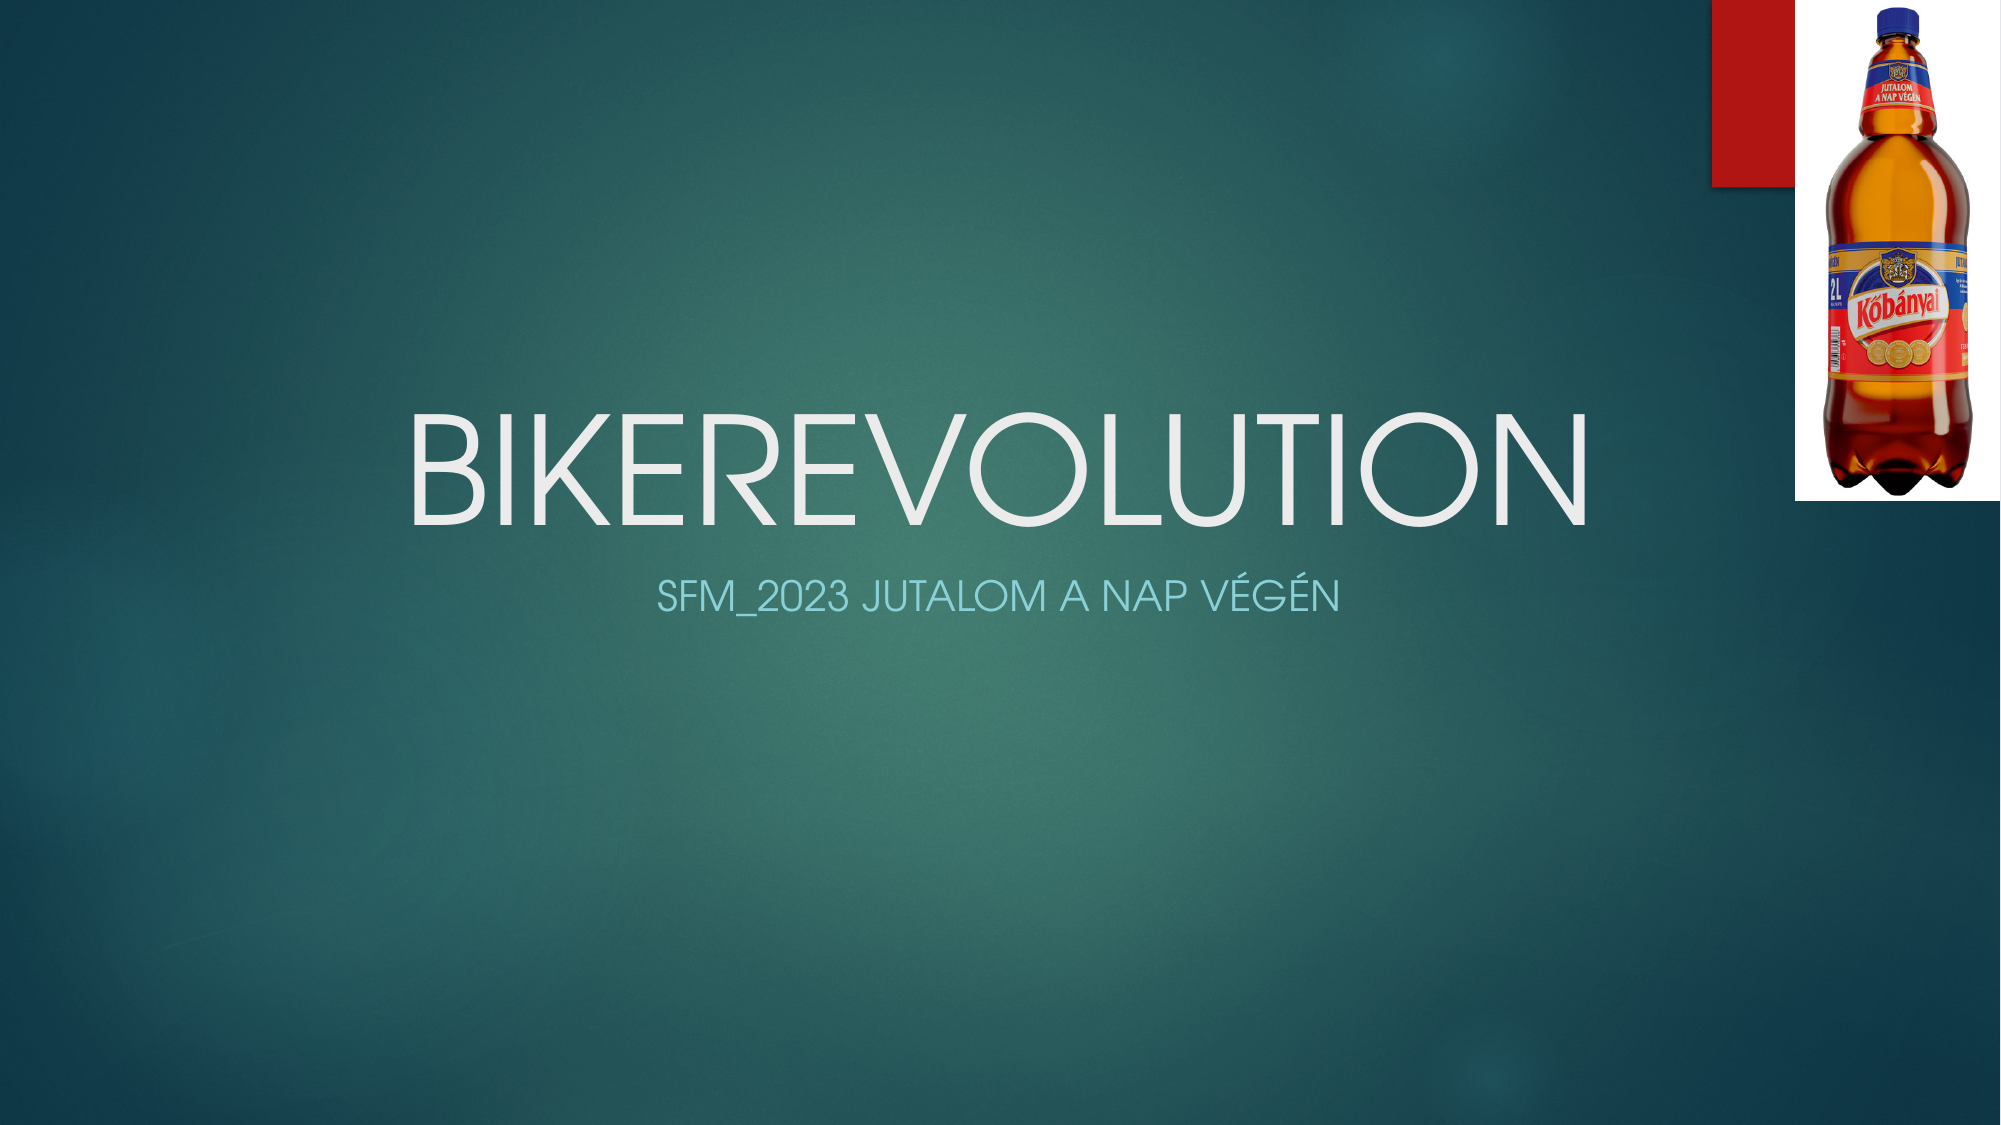

# BIKEREVOLUTION
Sfm_2023 Jutalom a nap végén